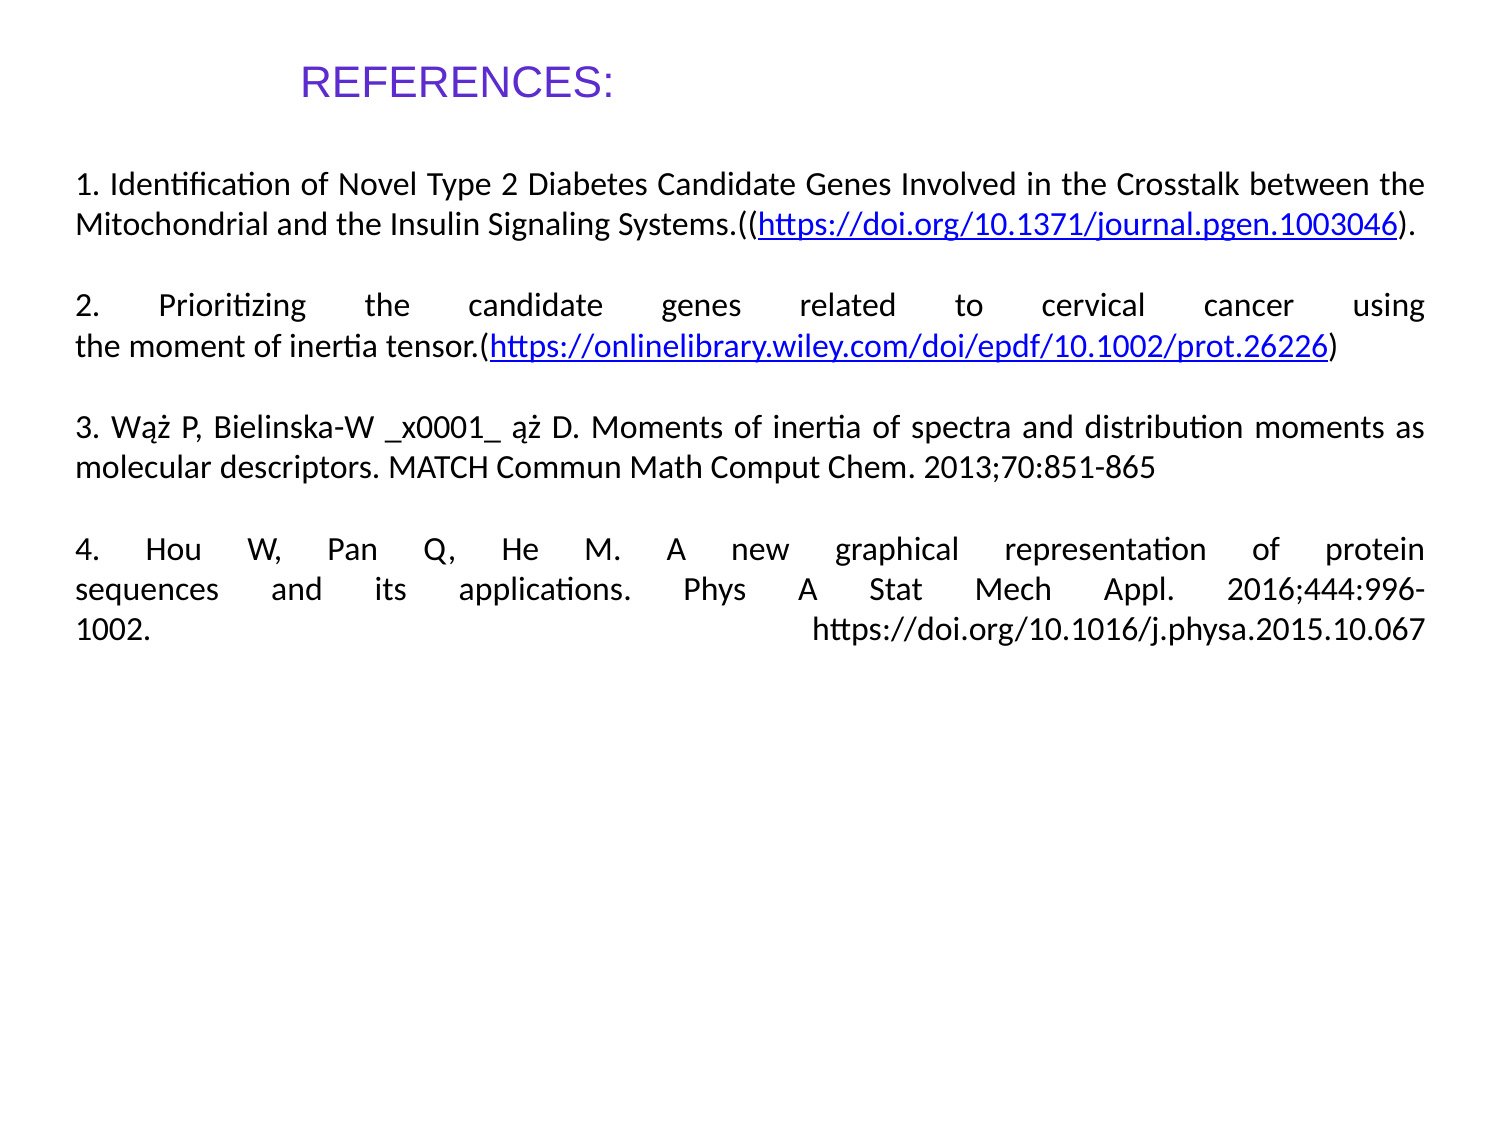

# REFERENCES:
1. Identification of Novel Type 2 Diabetes Candidate Genes Involved in the Crosstalk between the Mitochondrial and the Insulin Signaling Systems.((https://doi.org/10.1371/journal.pgen.1003046).
2. Prioritizing the candidate genes related to cervical cancer using
the moment of inertia tensor.(https://onlinelibrary.wiley.com/doi/epdf/10.1002/prot.26226)
3. Wąż P, Bielinska-W _x0001_ ąż D. Moments of inertia of spectra and distribution moments as molecular descriptors. MATCH Commun Math Comput Chem. 2013;70:851-865
4. Hou W, Pan Q, He M. A new graphical representation of protein
sequences and its applications. Phys A Stat Mech Appl. 2016;444:996-
1002. https://doi.org/10.1016/j.physa.2015.10.067